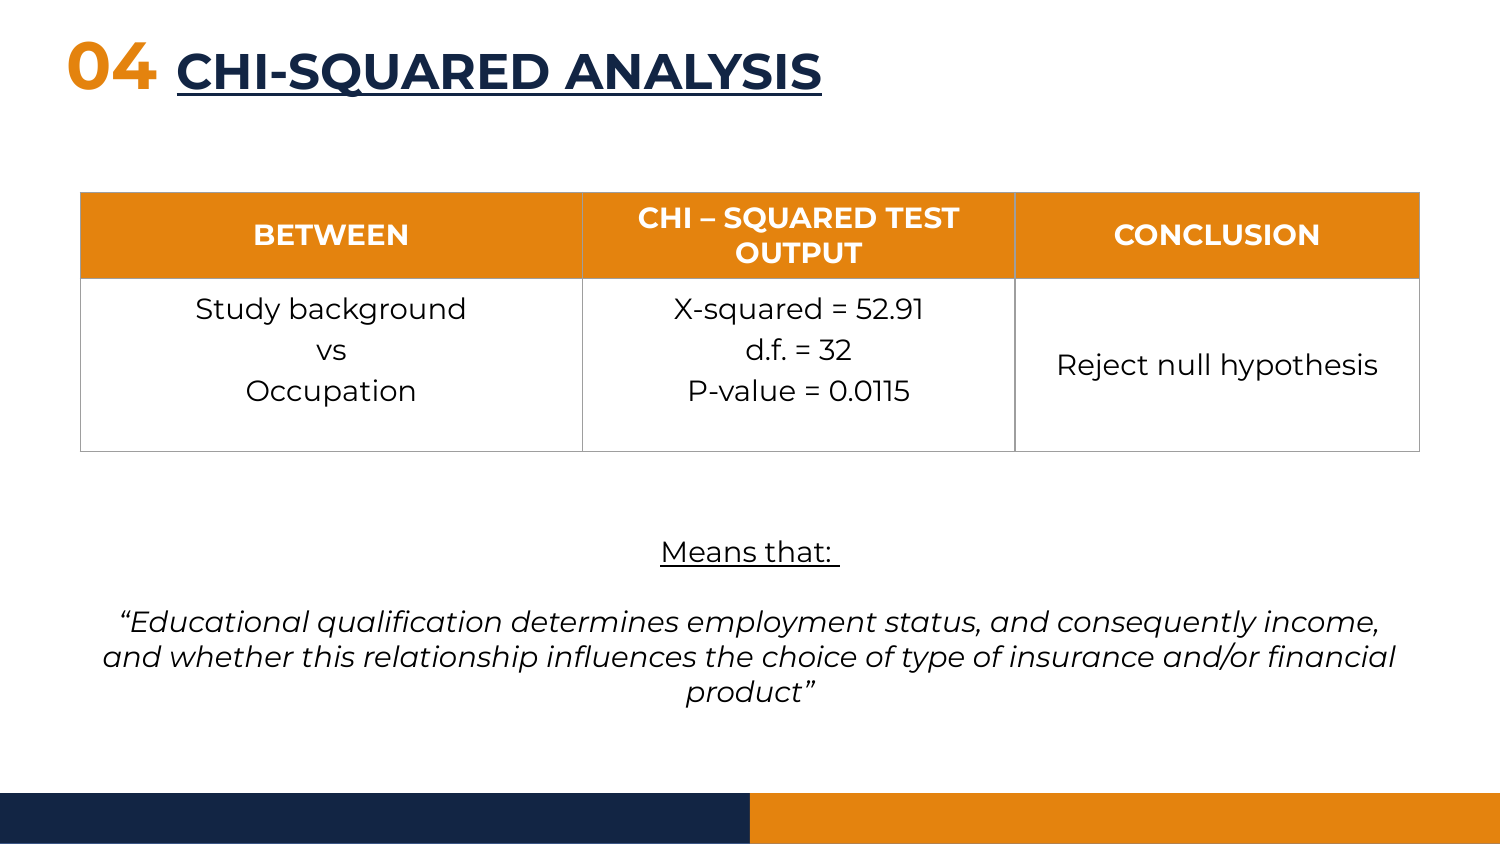

04 CHI-SQUARED ANALYSIS
| BETWEEN | CHI – SQUARED TEST OUTPUT | CONCLUSION |
| --- | --- | --- |
| Study background vs Occupation | X-squared = 52.91 d.f. = 32 P-value = 0.0115 | Reject null hypothesis |
Means that:

“Educational qualification determines employment status, and consequently income, and whether this relationship influences the choice of type of insurance and/or financial product”